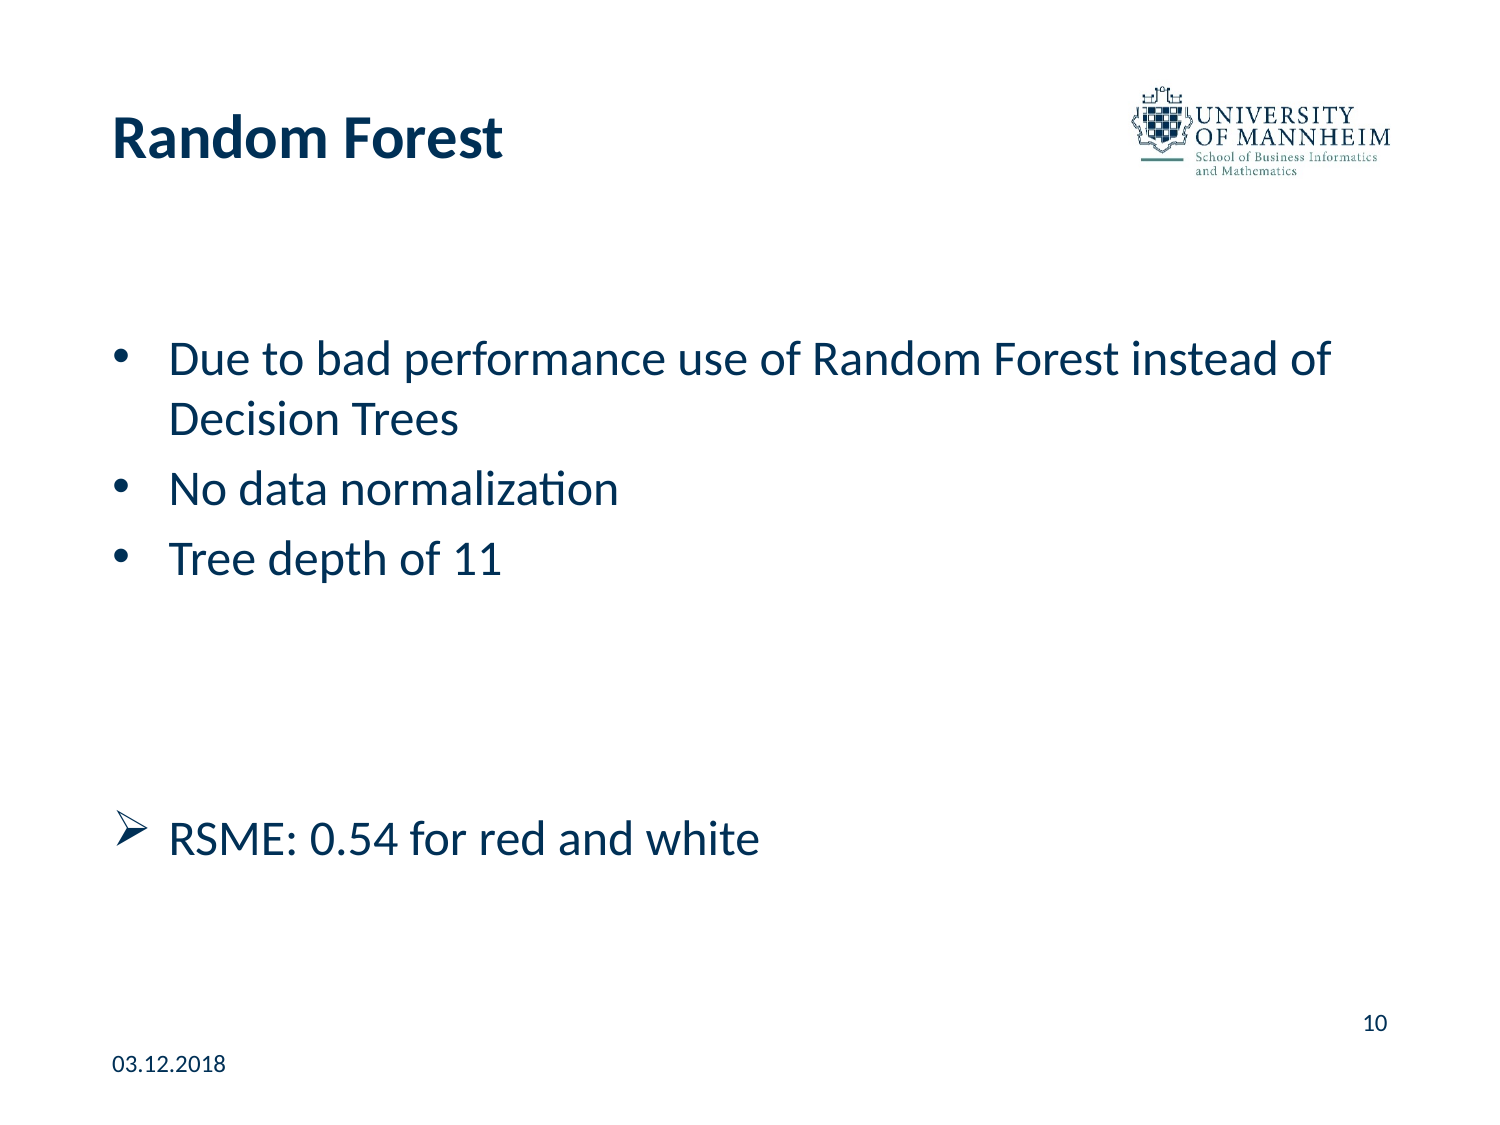

# Random Forest
Due to bad performance use of Random Forest instead of Decision Trees
No data normalization
Tree depth of 11

RSME: 0.54 for red and white
10
03.12.2018